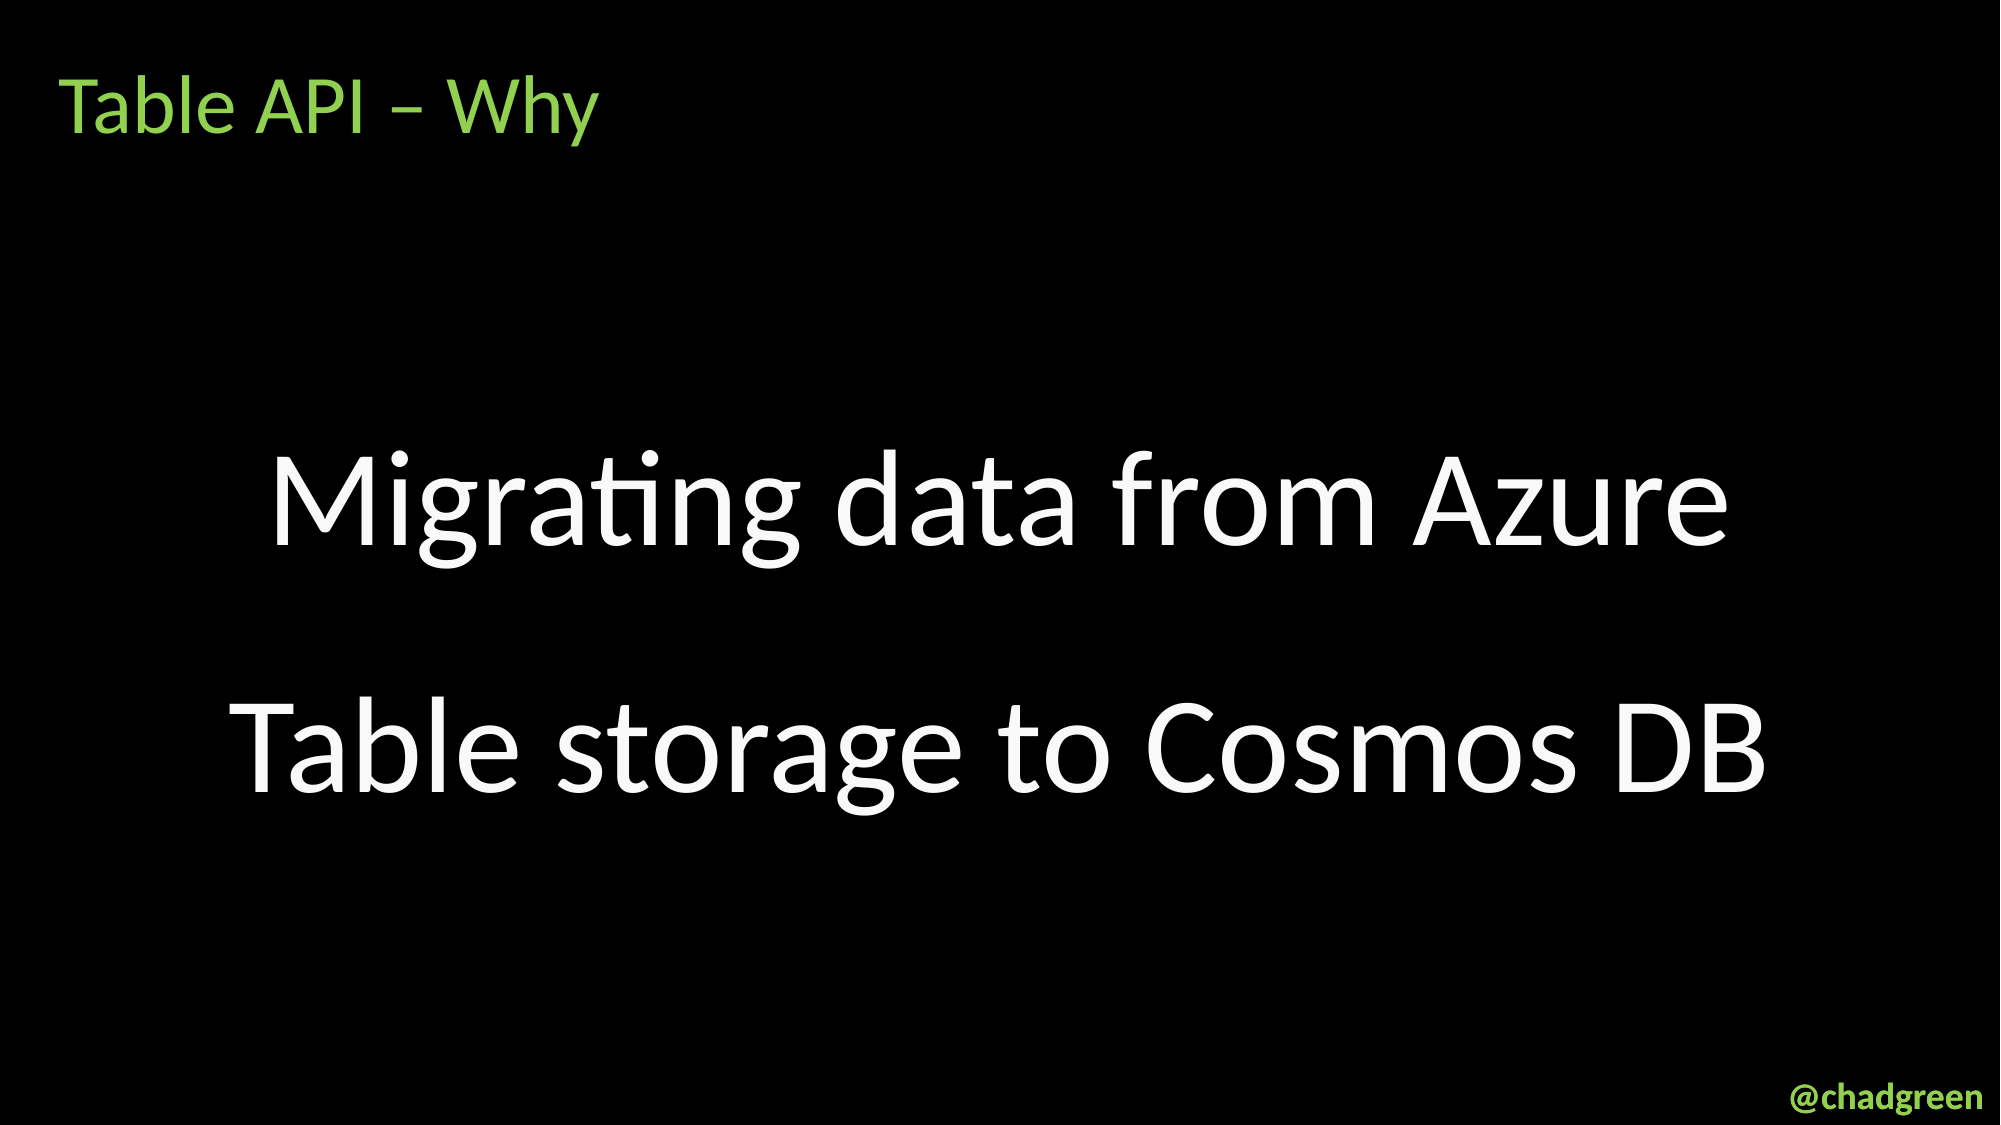

Table API – Why
Migrating data from Azure Table storage to Cosmos DB